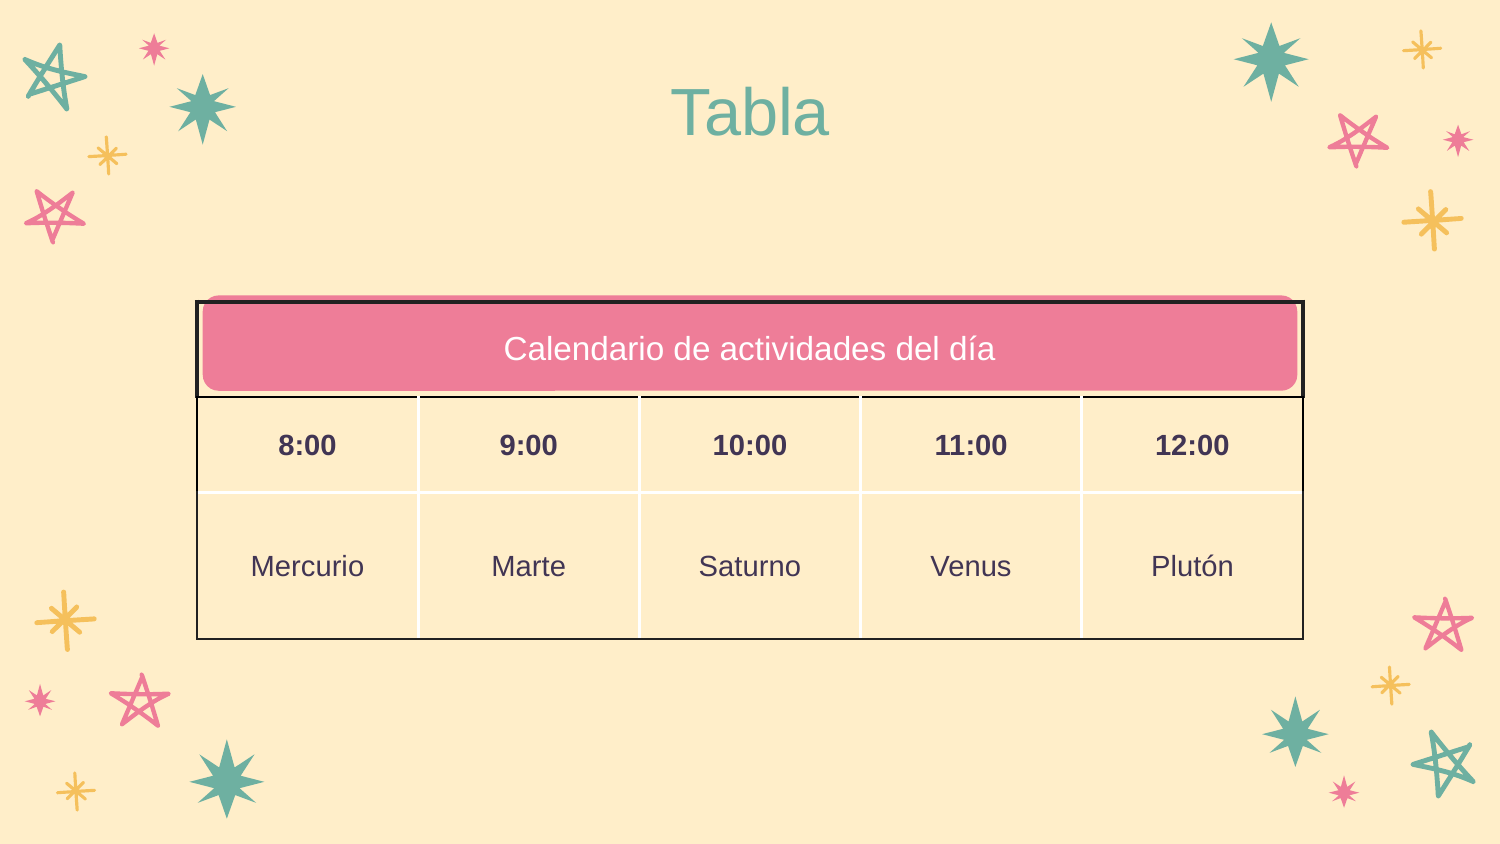

# Tabla

| Calendario de actividades del día |  |  |  |  |
| --- | --- | --- | --- | --- |
| 8:00 | 9:00 | 10:00 | 11:00 | 12:00 |
| Mercurio | Marte | Saturno | Venus | Plutón |